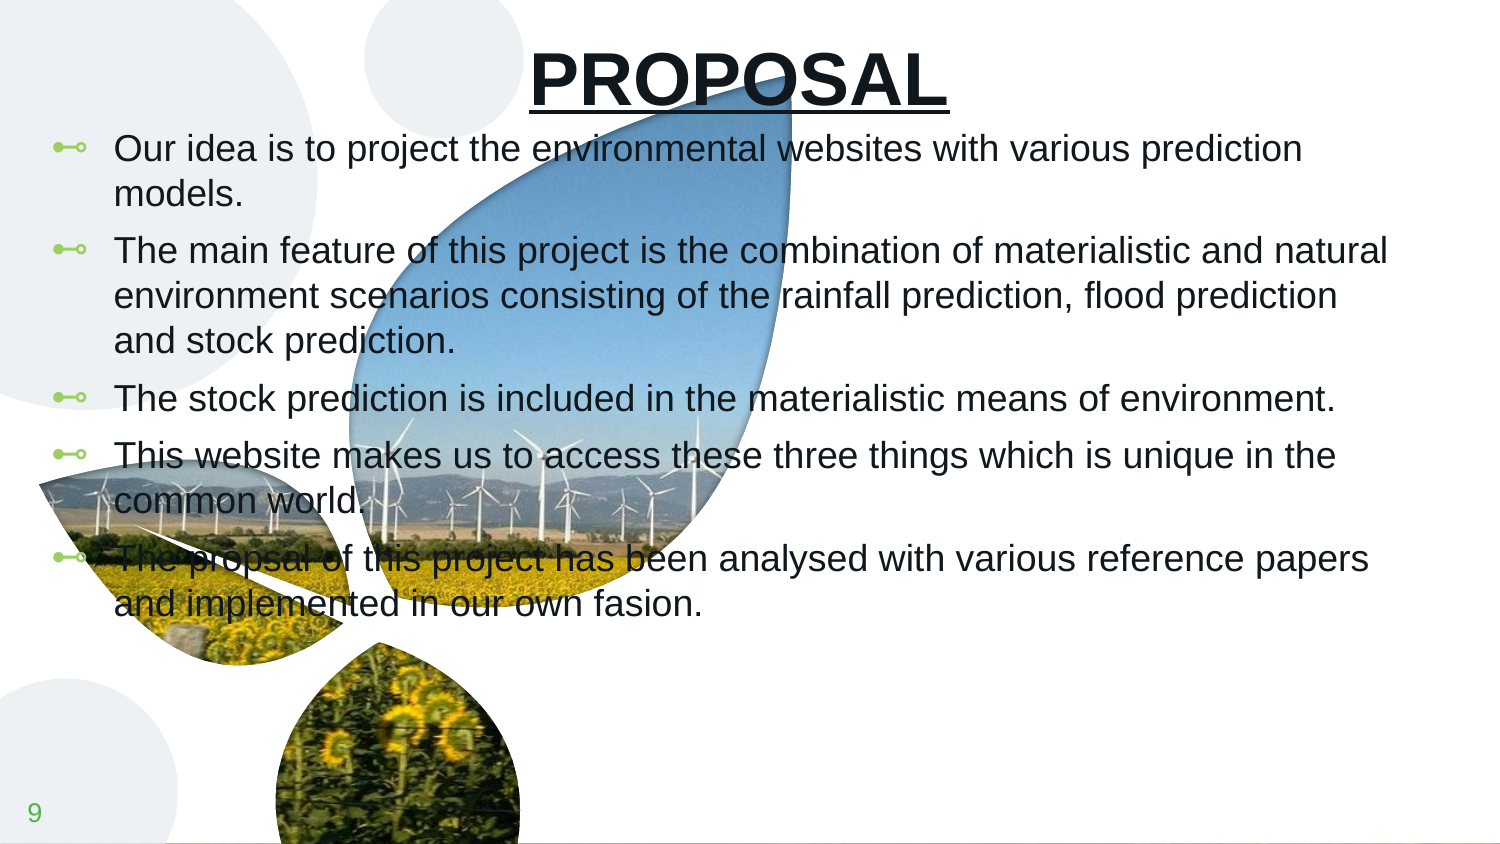

PROPOSAL
Our idea is to project the environmental websites with various prediction models.
The main feature of this project is the combination of materialistic and natural environment scenarios consisting of the rainfall prediction, flood prediction and stock prediction.
The stock prediction is included in the materialistic means of environment.
This website makes us to access these three things which is unique in the common world.
The propsal of this project has been analysed with various reference papers and implemented in our own fasion.

9